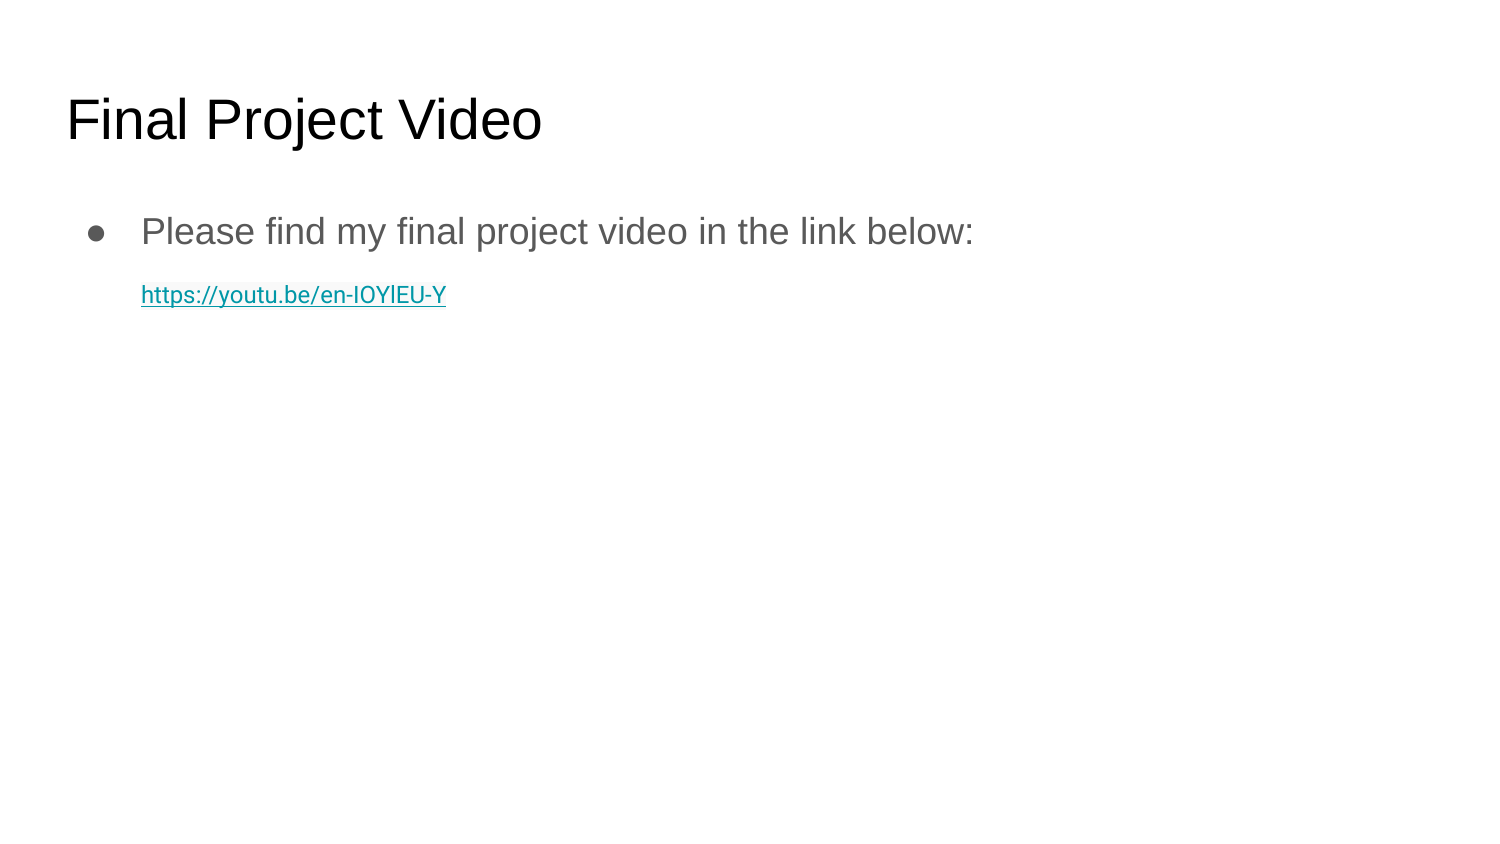

# Final Project Video
Please find my final project video in the link below:
https://youtu.be/en-IOYlEU-Y